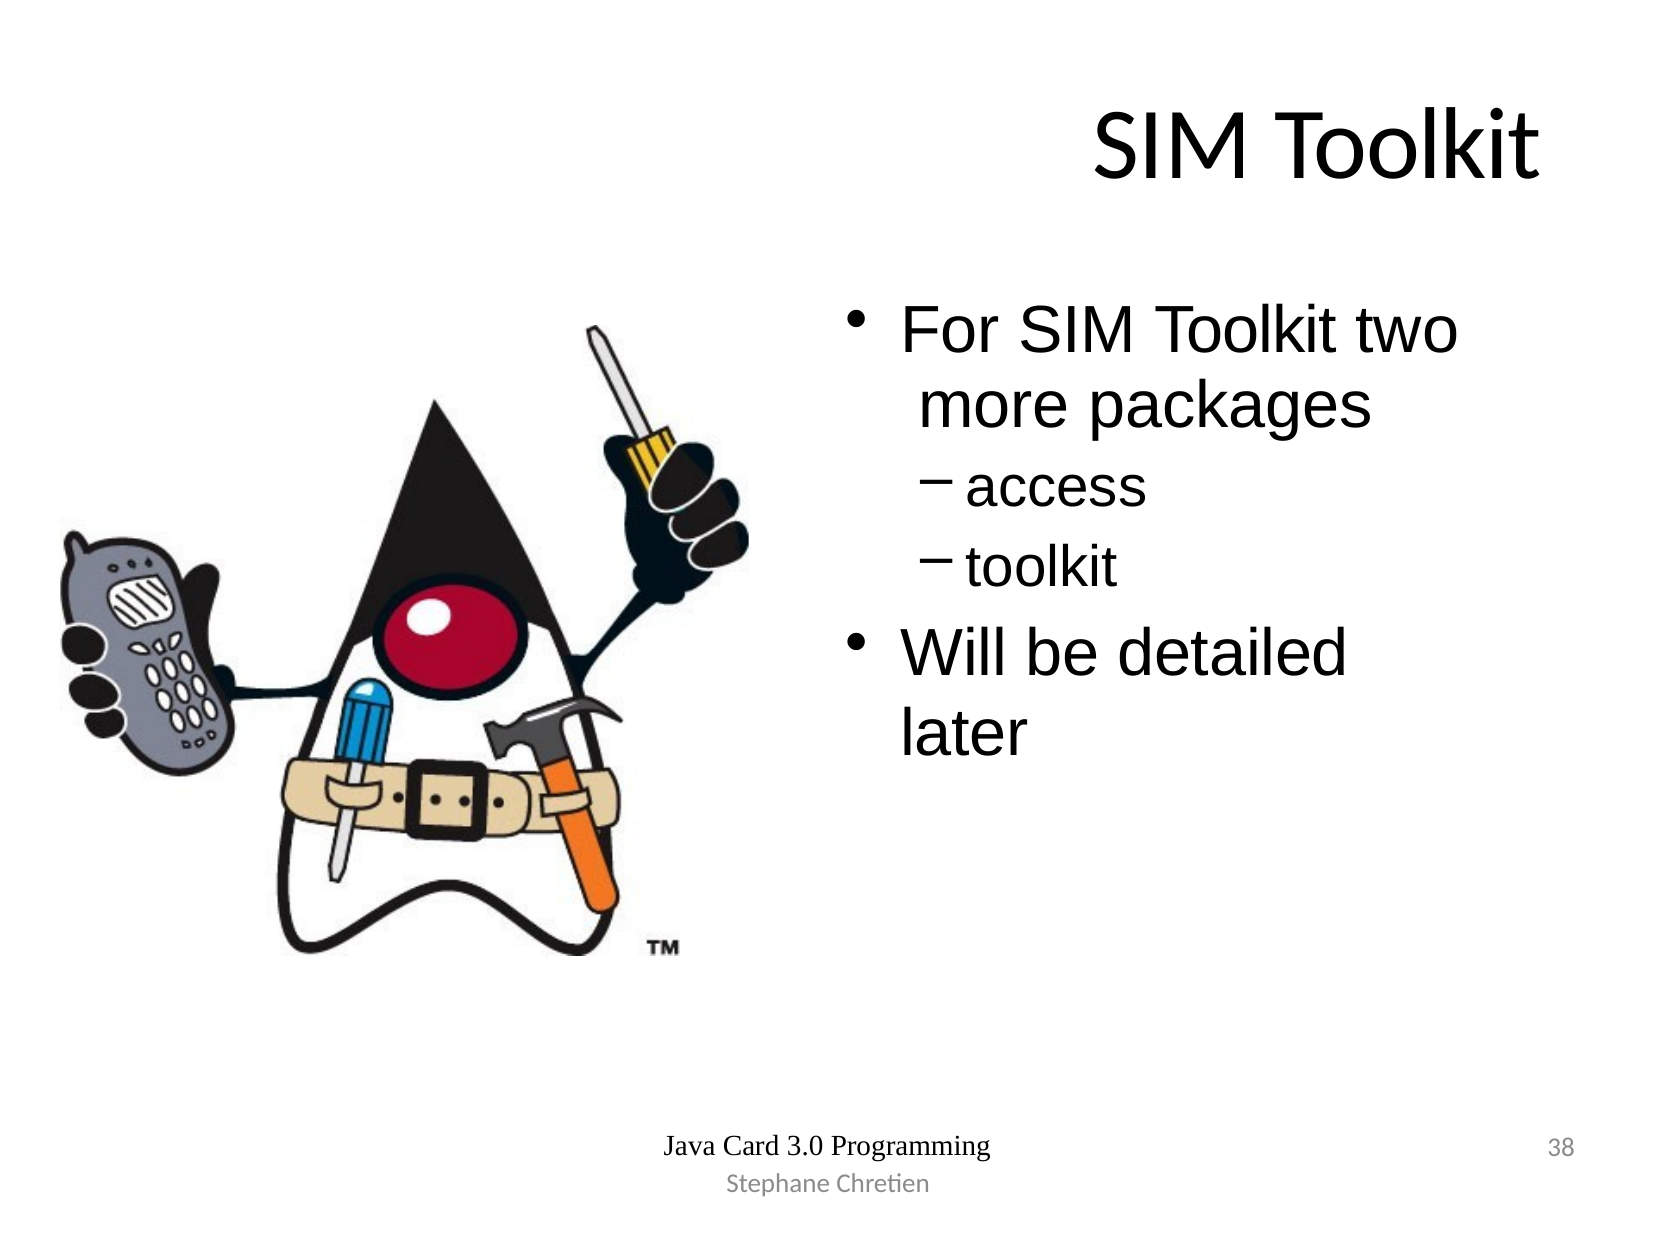

# SIM Toolkit
For SIM Toolkit two  more packages
access
toolkit
Will be detailed later

Java Card 3.0 Programming
38
Stephane Chretien